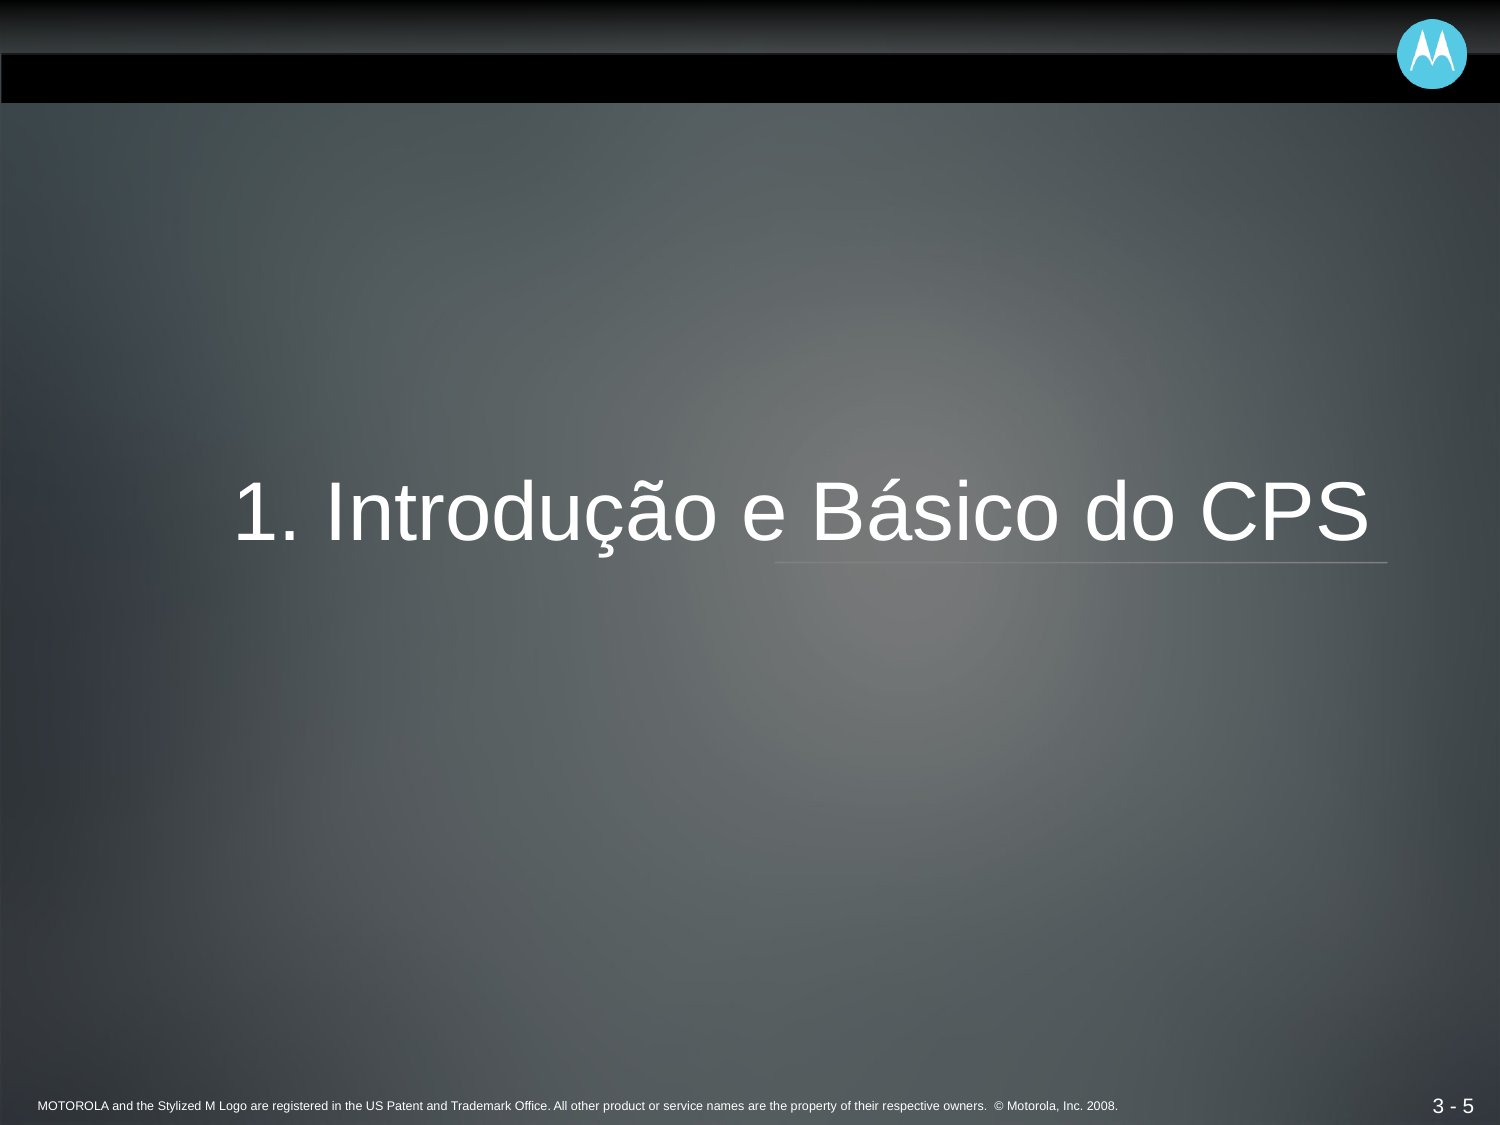

1. Introdução e Básico do CPS

3 - 5